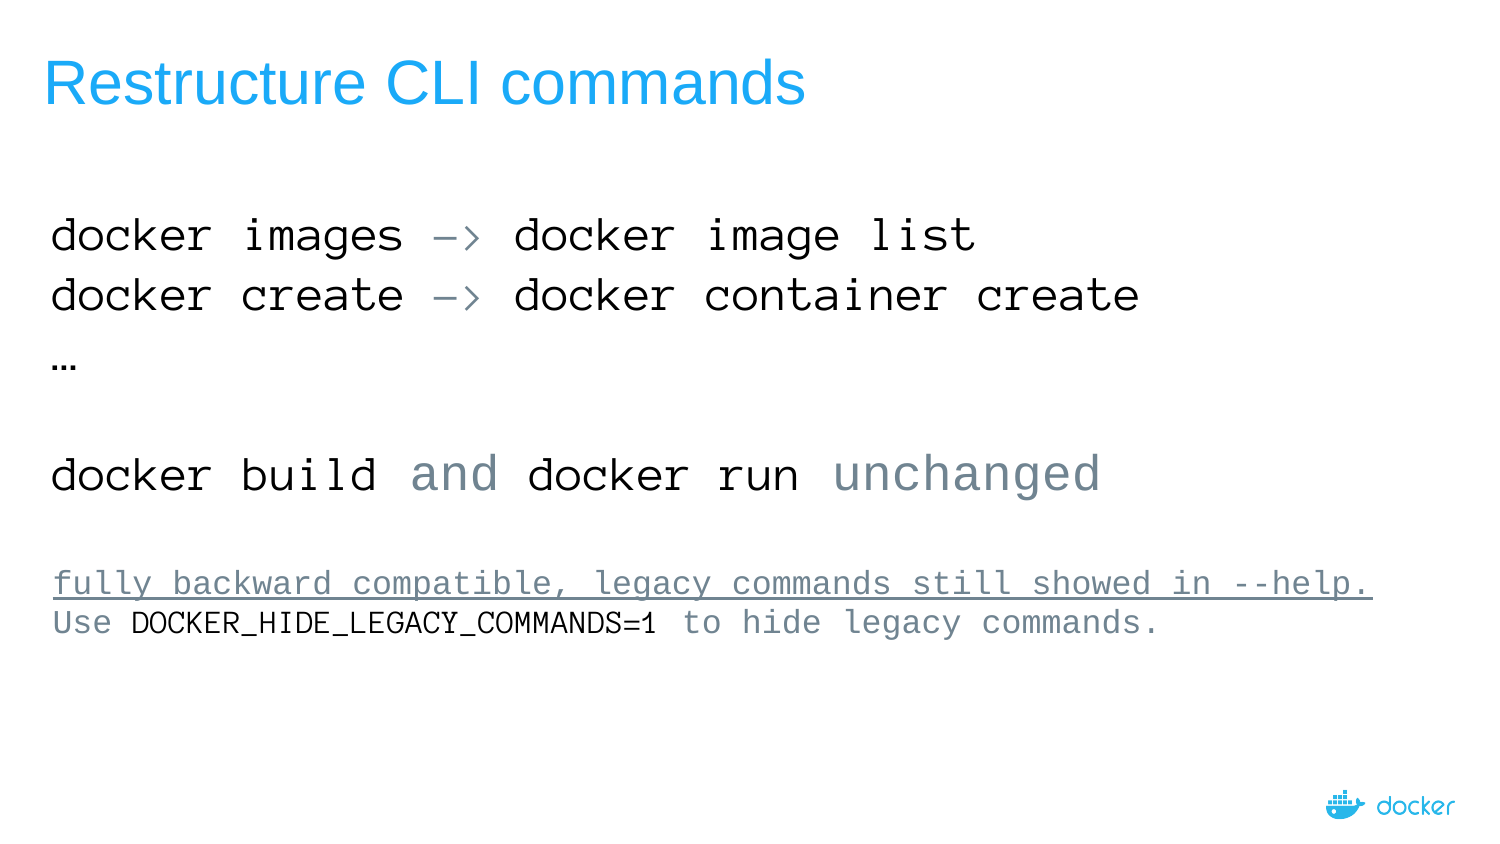

# Restructure CLI commands

docker images -> docker image list
docker create -> docker container create
…

docker build and docker run unchanged

fully backward compatible, legacy commands still showed in --help.
Use DOCKER_HIDE_LEGACY_COMMANDS=1 to hide legacy commands.